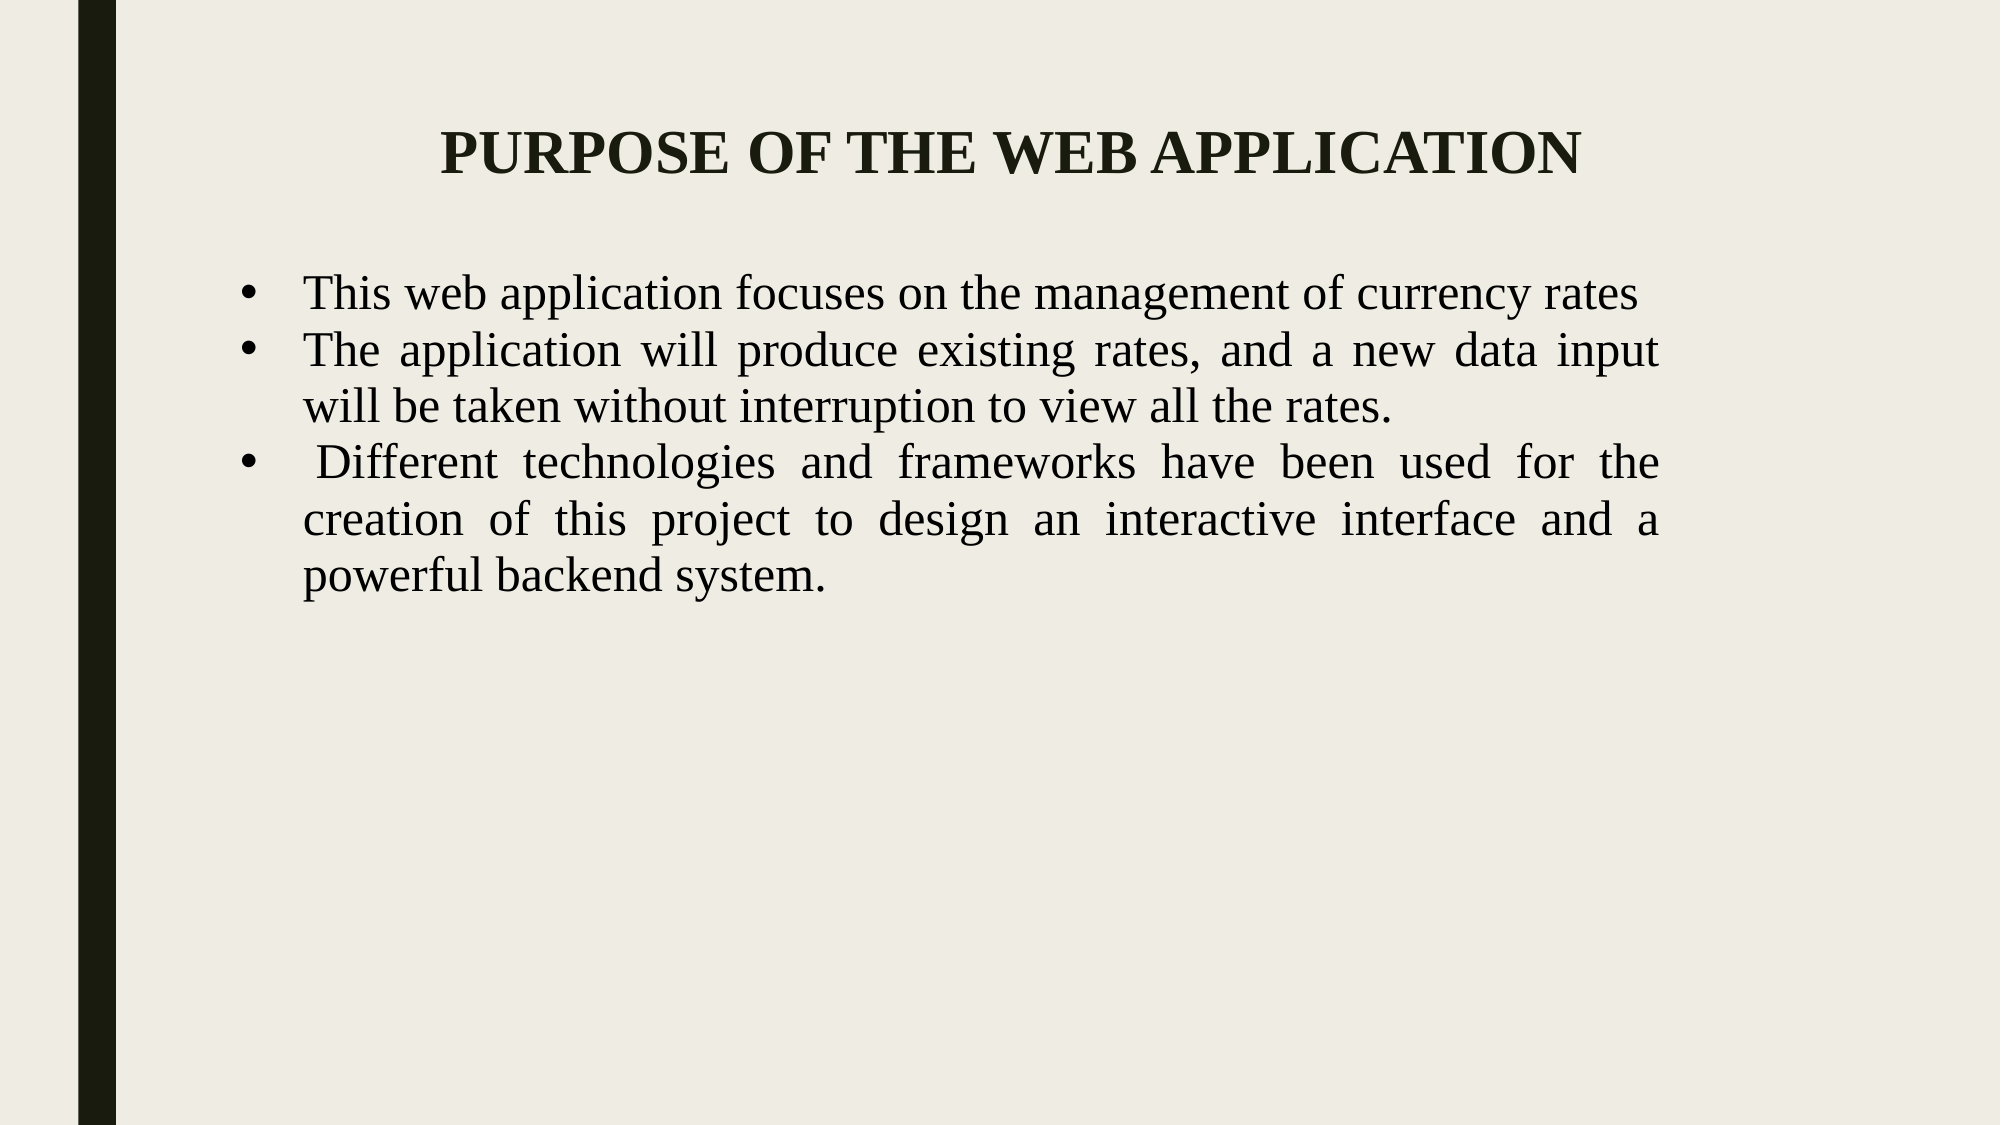

# PURPOSE OF THE WEB APPLICATION
This web application focuses on the management of currency rates
The application will produce existing rates, and a new data input will be taken without interruption to view all the rates.
 Different technologies and frameworks have been used for the creation of this project to design an interactive interface and a powerful backend system.